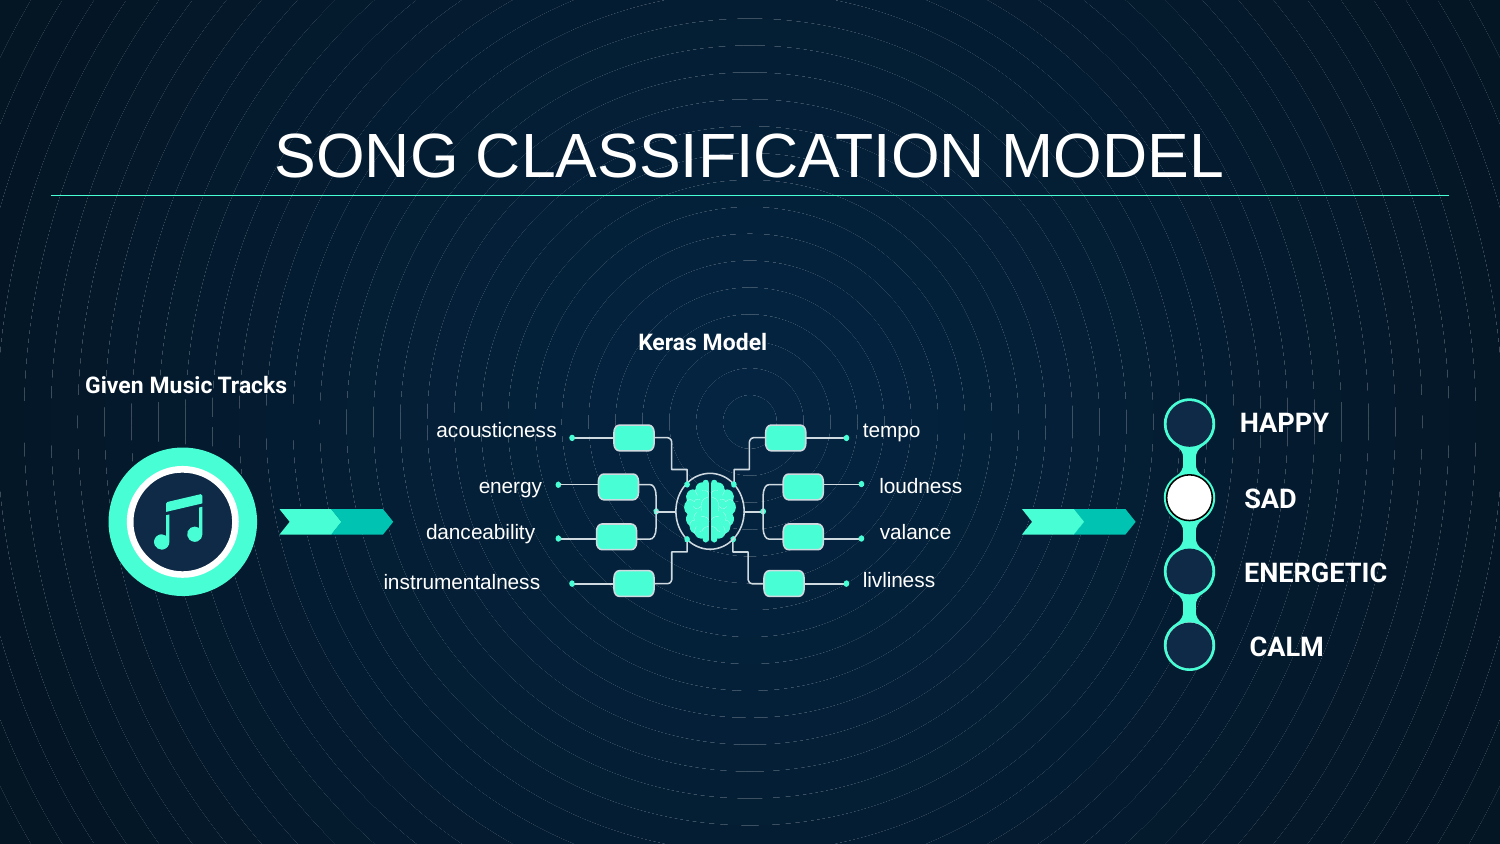

# SONG CLASSIFICATION MODEL
Keras Model
Given Music Tracks
HAPPY

acousticness
tempo

energy
loudness

SAD

danceability
valance

ENERGETIC

livliness
instrumentalness
CALM